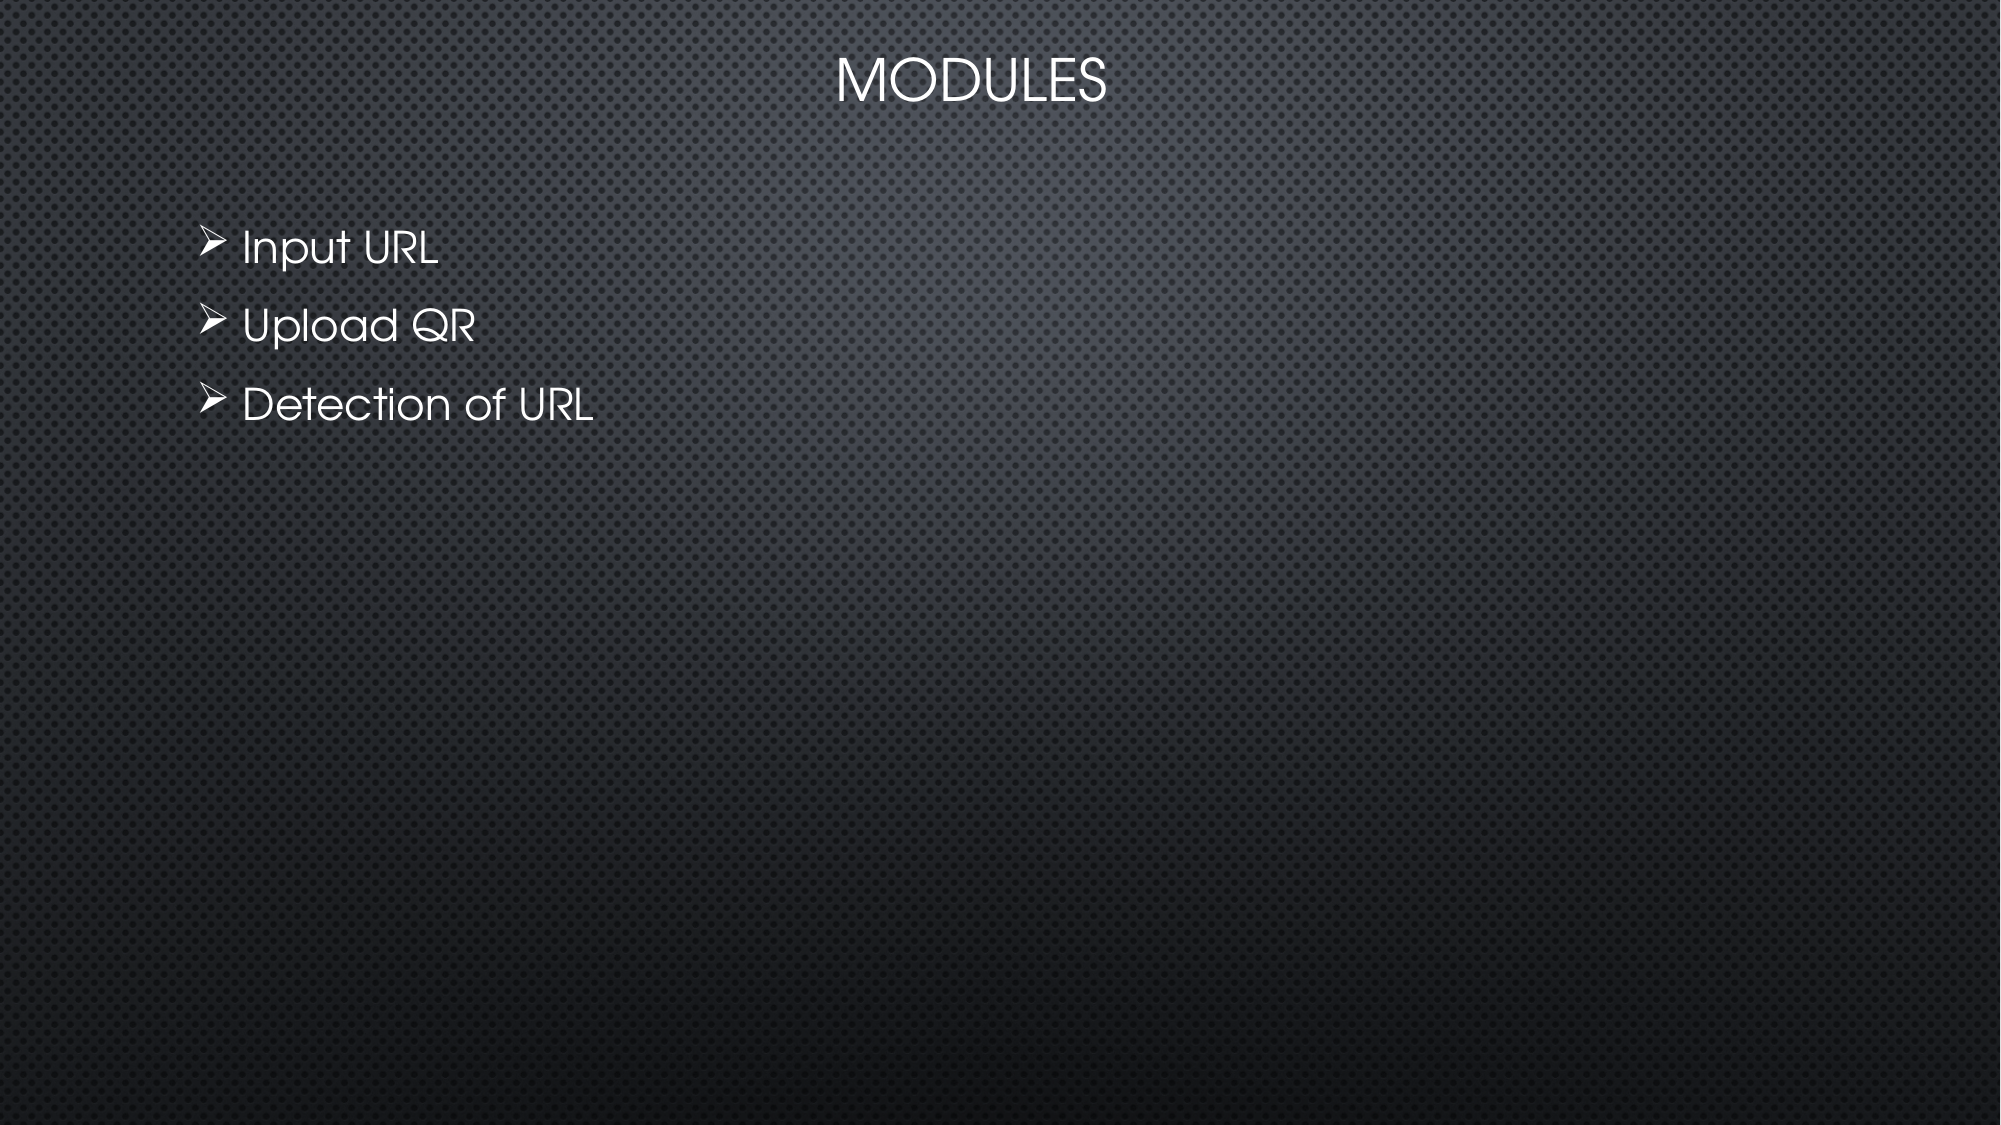

MODULES
Input URL
Upload QR
Detection of URL